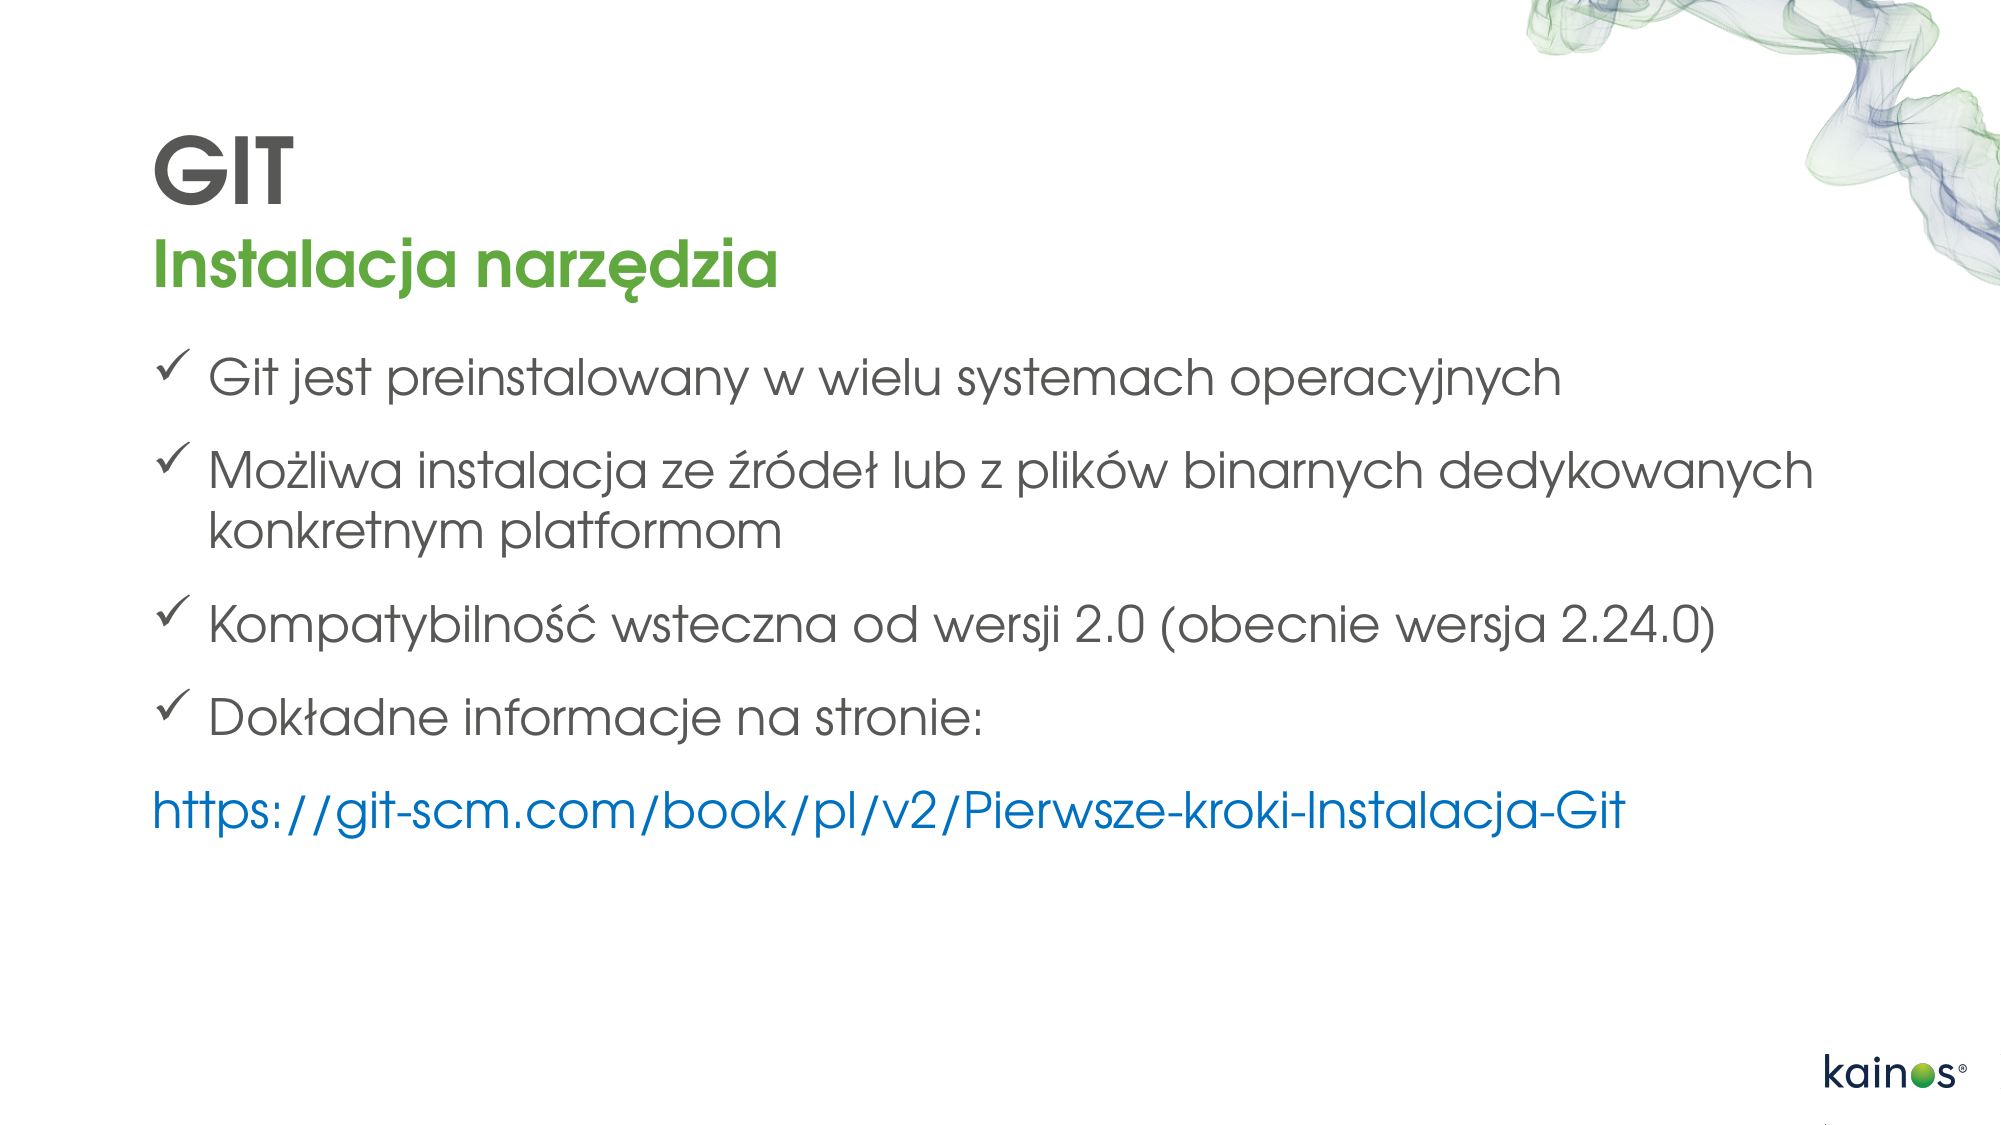

# GIT Instalacja narzędzia
Git jest preinstalowany w wielu systemach operacyjnych
Możliwa instalacja ze źródeł lub z plików binarnych dedykowanych konkretnym platformom
Kompatybilność wsteczna od wersji 2.0 (obecnie wersja 2.24.0)
Dokładne informacje na stronie:
https://git-scm.com/book/pl/v2/Pierwsze-kroki-Instalacja-Git